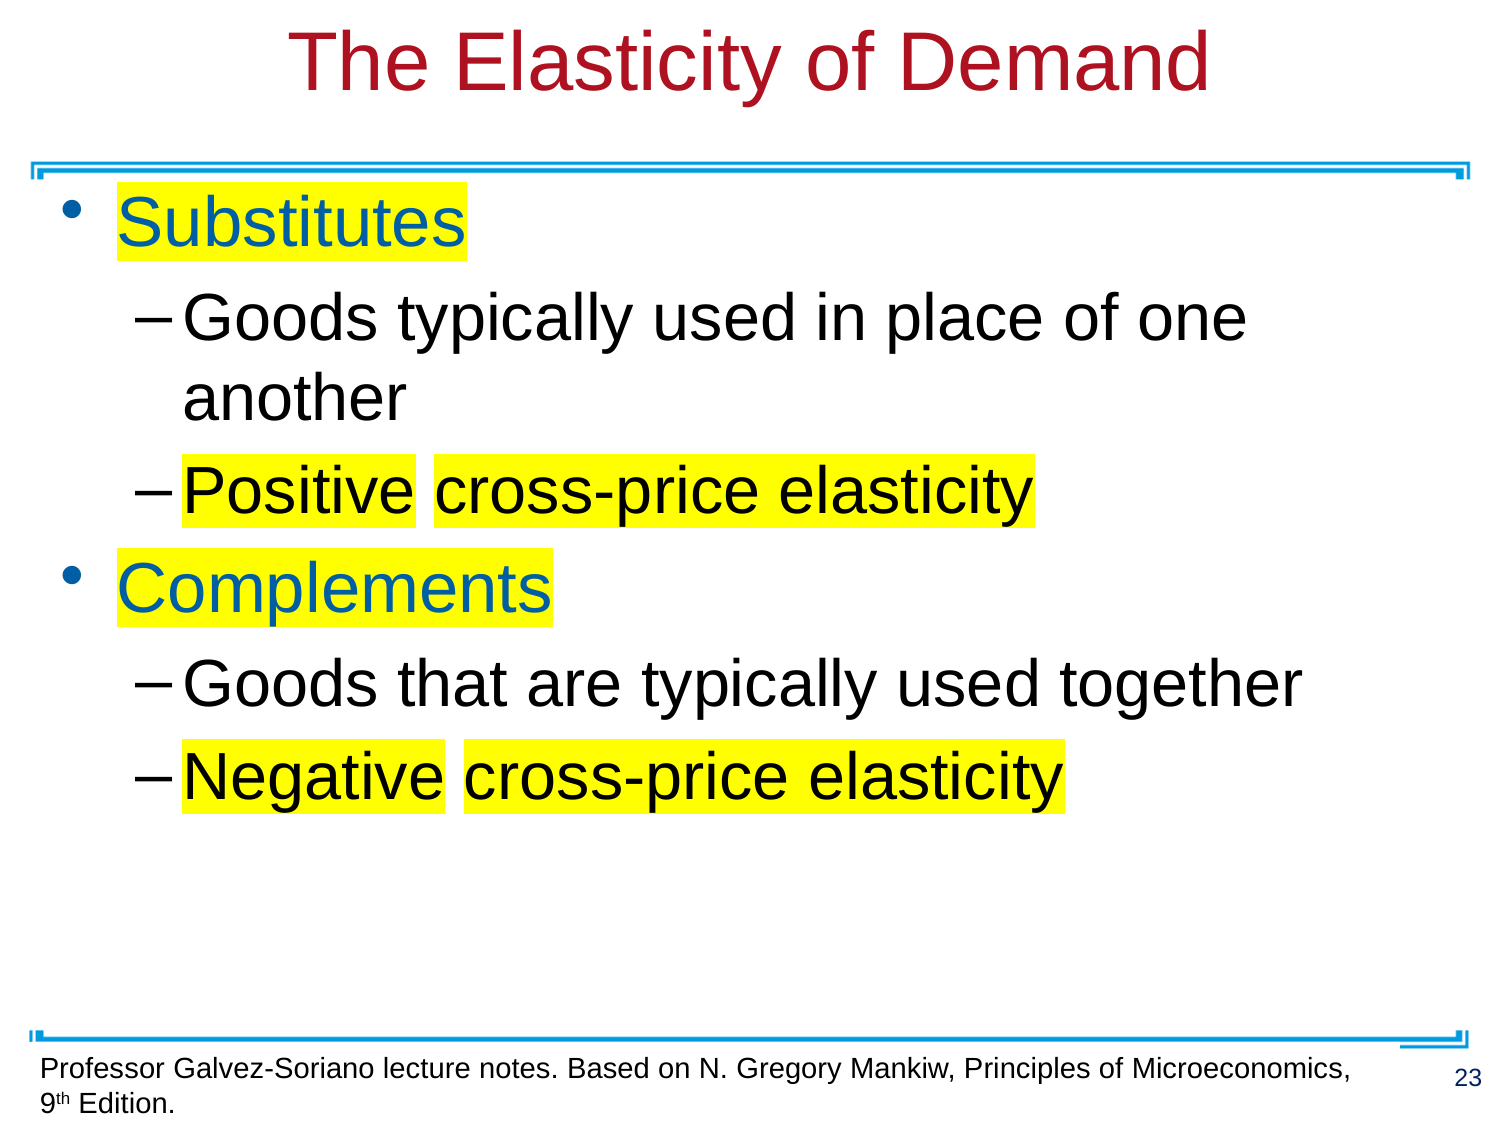

# The Elasticity of Demand
Substitutes
Goods typically used in place of one another
Positive cross-price elasticity
Complements
Goods that are typically used together
Negative cross-price elasticity
Professor Galvez-Soriano lecture notes. Based on N. Gregory Mankiw, Principles of Microeconomics, 9th Edition.
23